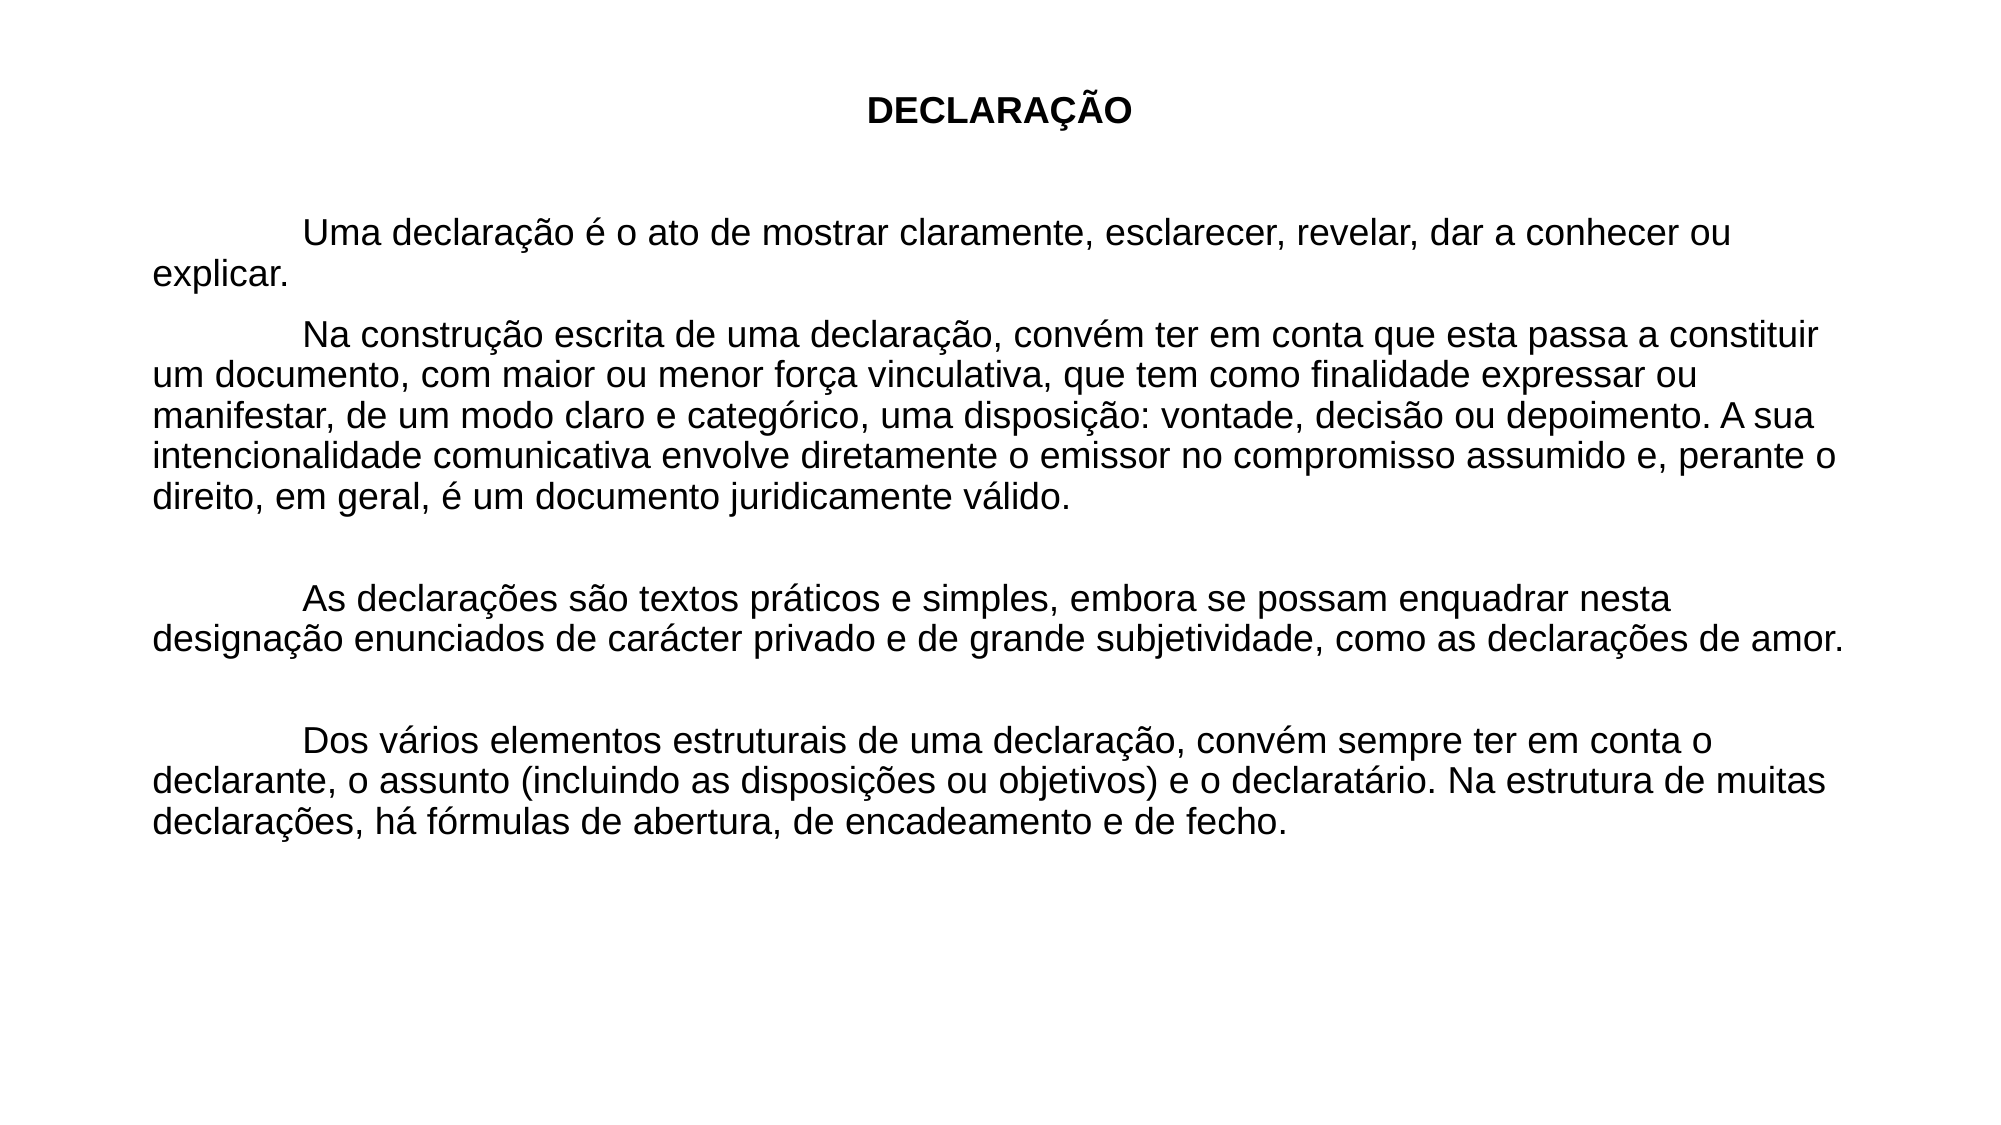

DECLARAÇÃO

	Uma declaração é o ato de mostrar claramente, esclarecer, revelar, dar a conhecer ou explicar.
	Na construção escrita de uma declaração, convém ter em conta que esta passa a constituir um documento, com maior ou menor força vinculativa, que tem como finalidade expressar ou manifestar, de um modo claro e categórico, uma disposição: vontade, decisão ou depoimento. A sua intencionalidade comunicativa envolve diretamente o emissor no compromisso assumido e, perante o direito, em geral, é um documento juridicamente válido.
	As declarações são textos práticos e simples, embora se possam enquadrar nesta designação enunciados de carácter privado e de grande subjetividade, como as declarações de amor.
	Dos vários elementos estruturais de uma declaração, convém sempre ter em conta o declarante, o assunto (incluindo as disposições ou objetivos) e o declaratário. Na estrutura de muitas declarações, há fórmulas de abertura, de encadeamento e de fecho.